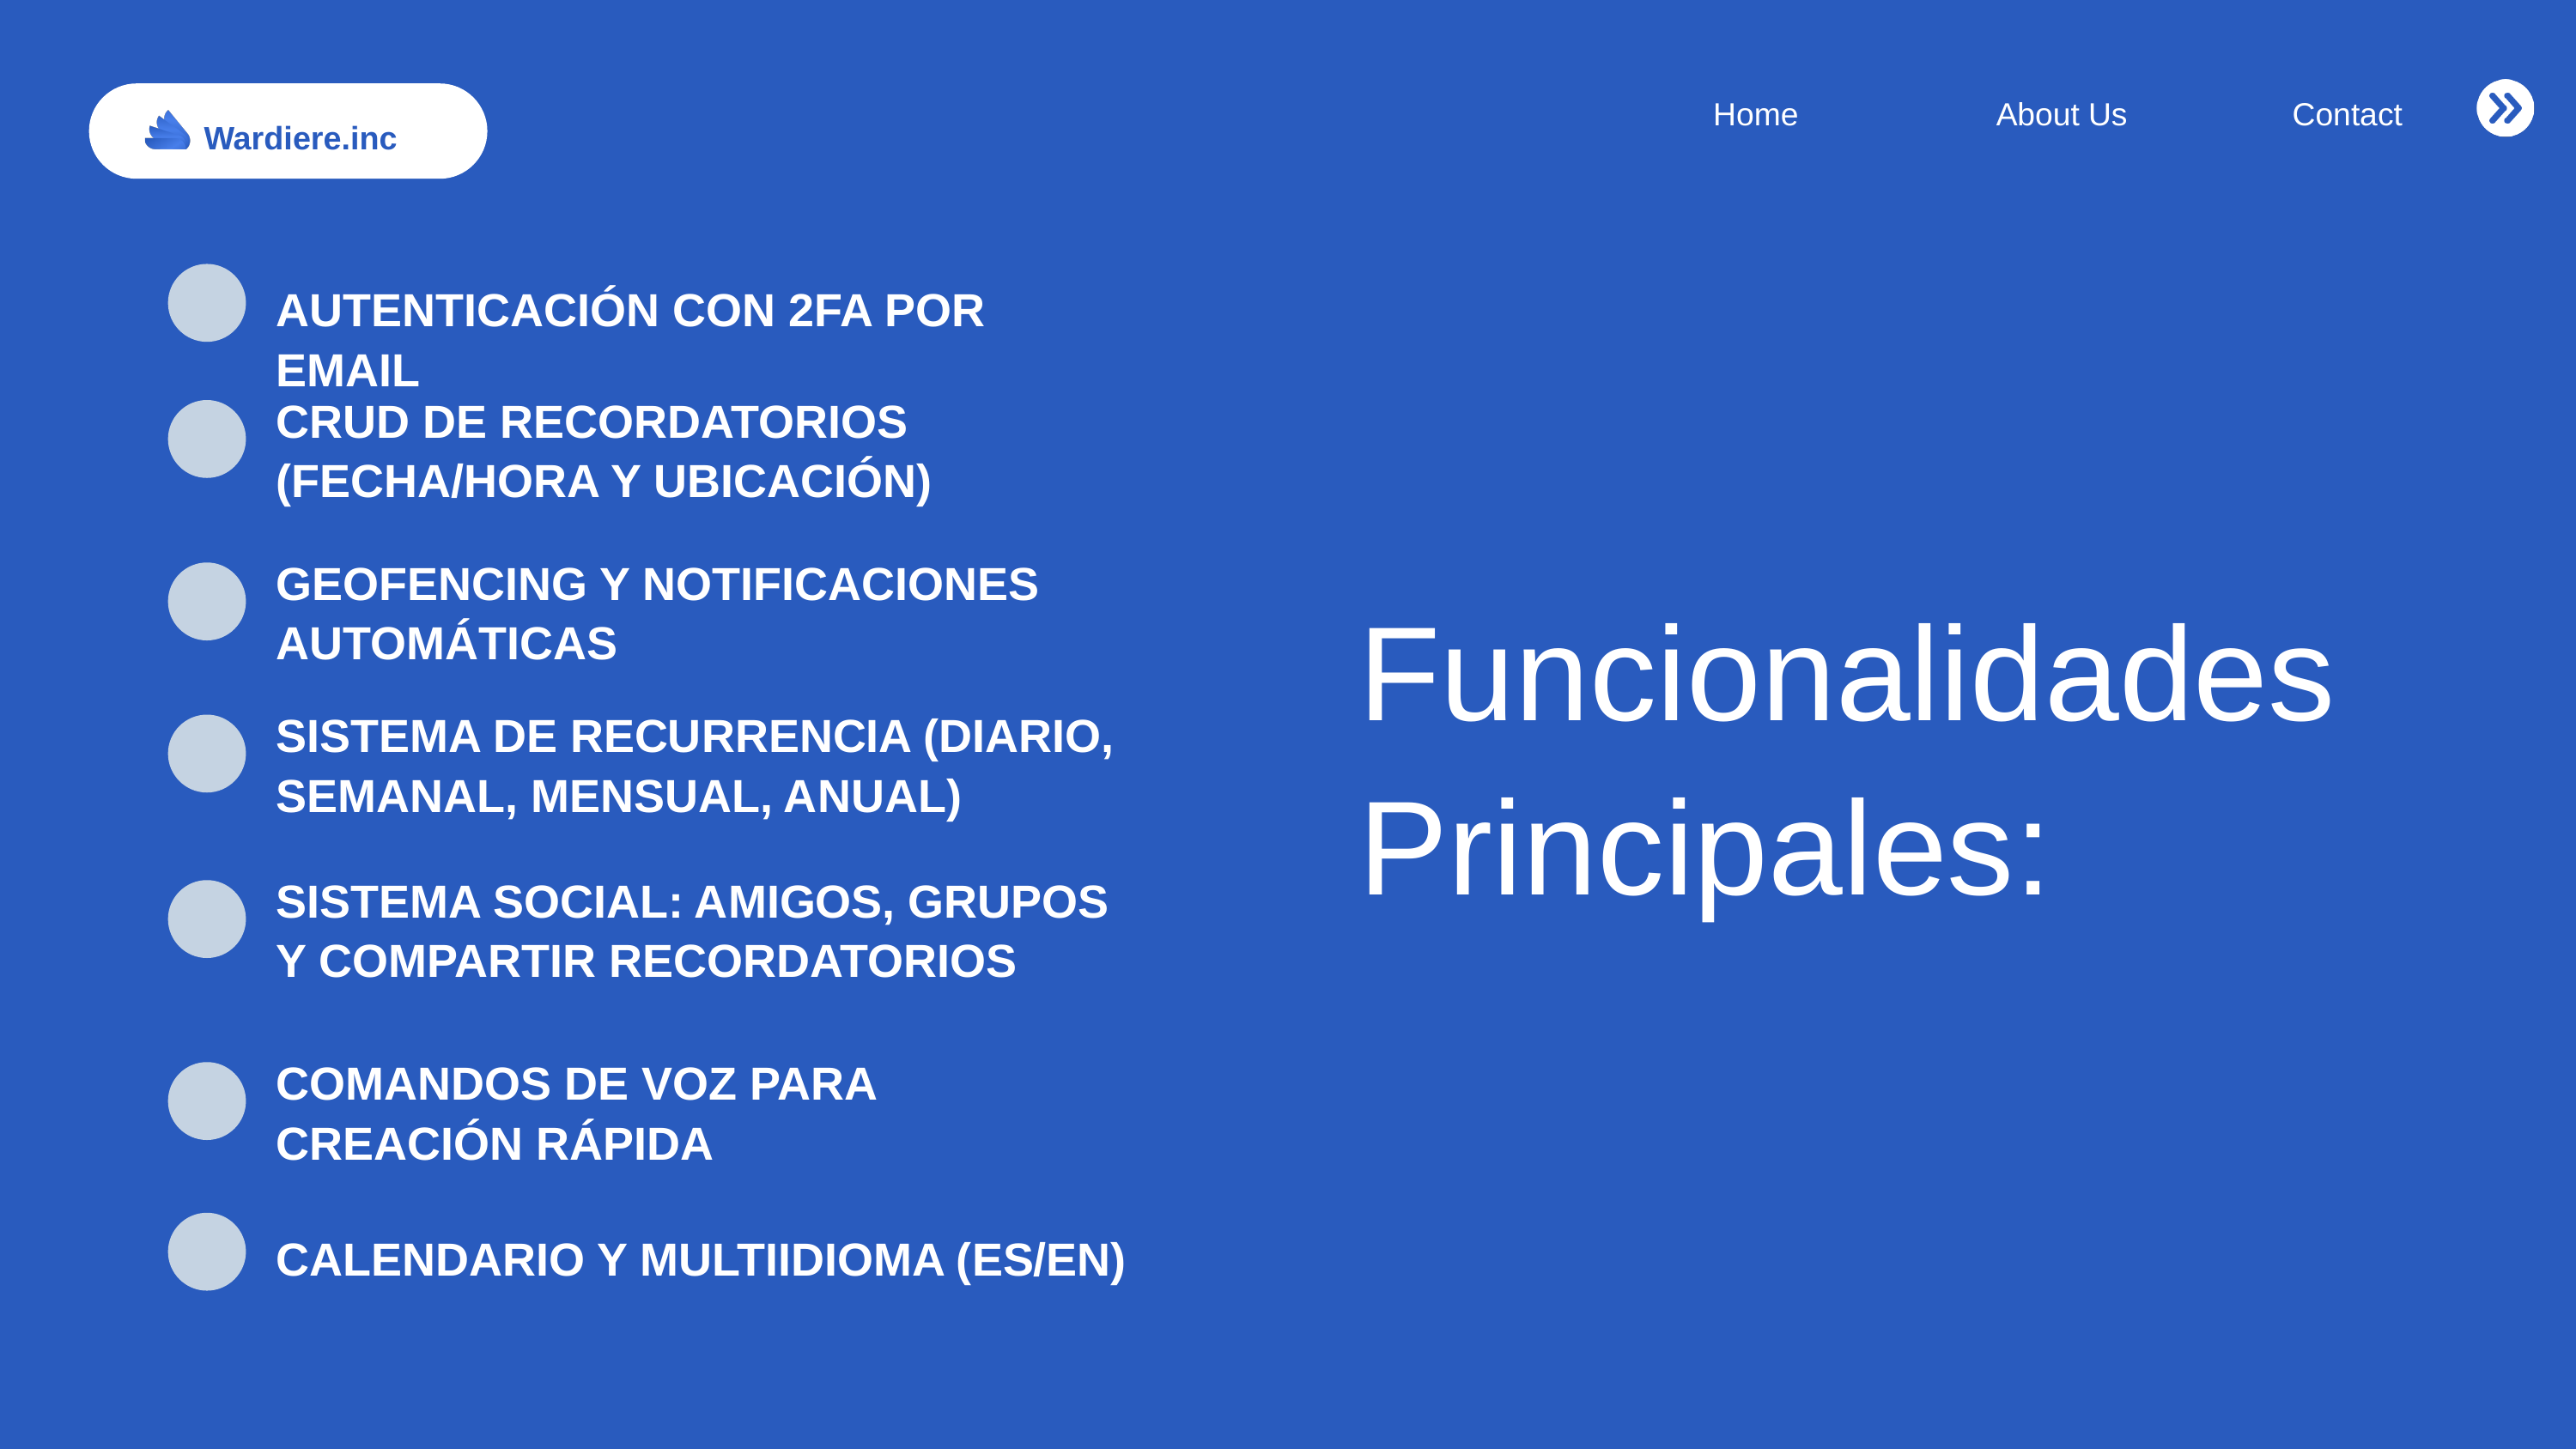

Home
About Us
Contact

Wardiere.inc

AUTENTICACIÓN CON 2FA POR EMAIL
CRUD DE RECORDATORIOS (FECHA/HORA Y UBICACIÓN)

GEOFENCING Y NOTIFICACIONES AUTOMÁTICAS

Funcionalidades Principales:
SISTEMA DE RECURRENCIA (DIARIO, SEMANAL, MENSUAL, ANUAL)

SISTEMA SOCIAL: AMIGOS, GRUPOS Y COMPARTIR RECORDATORIOS

COMANDOS DE VOZ PARA CREACIÓN RÁPIDA

CALENDARIO Y MULTIIDIOMA (ES/EN)